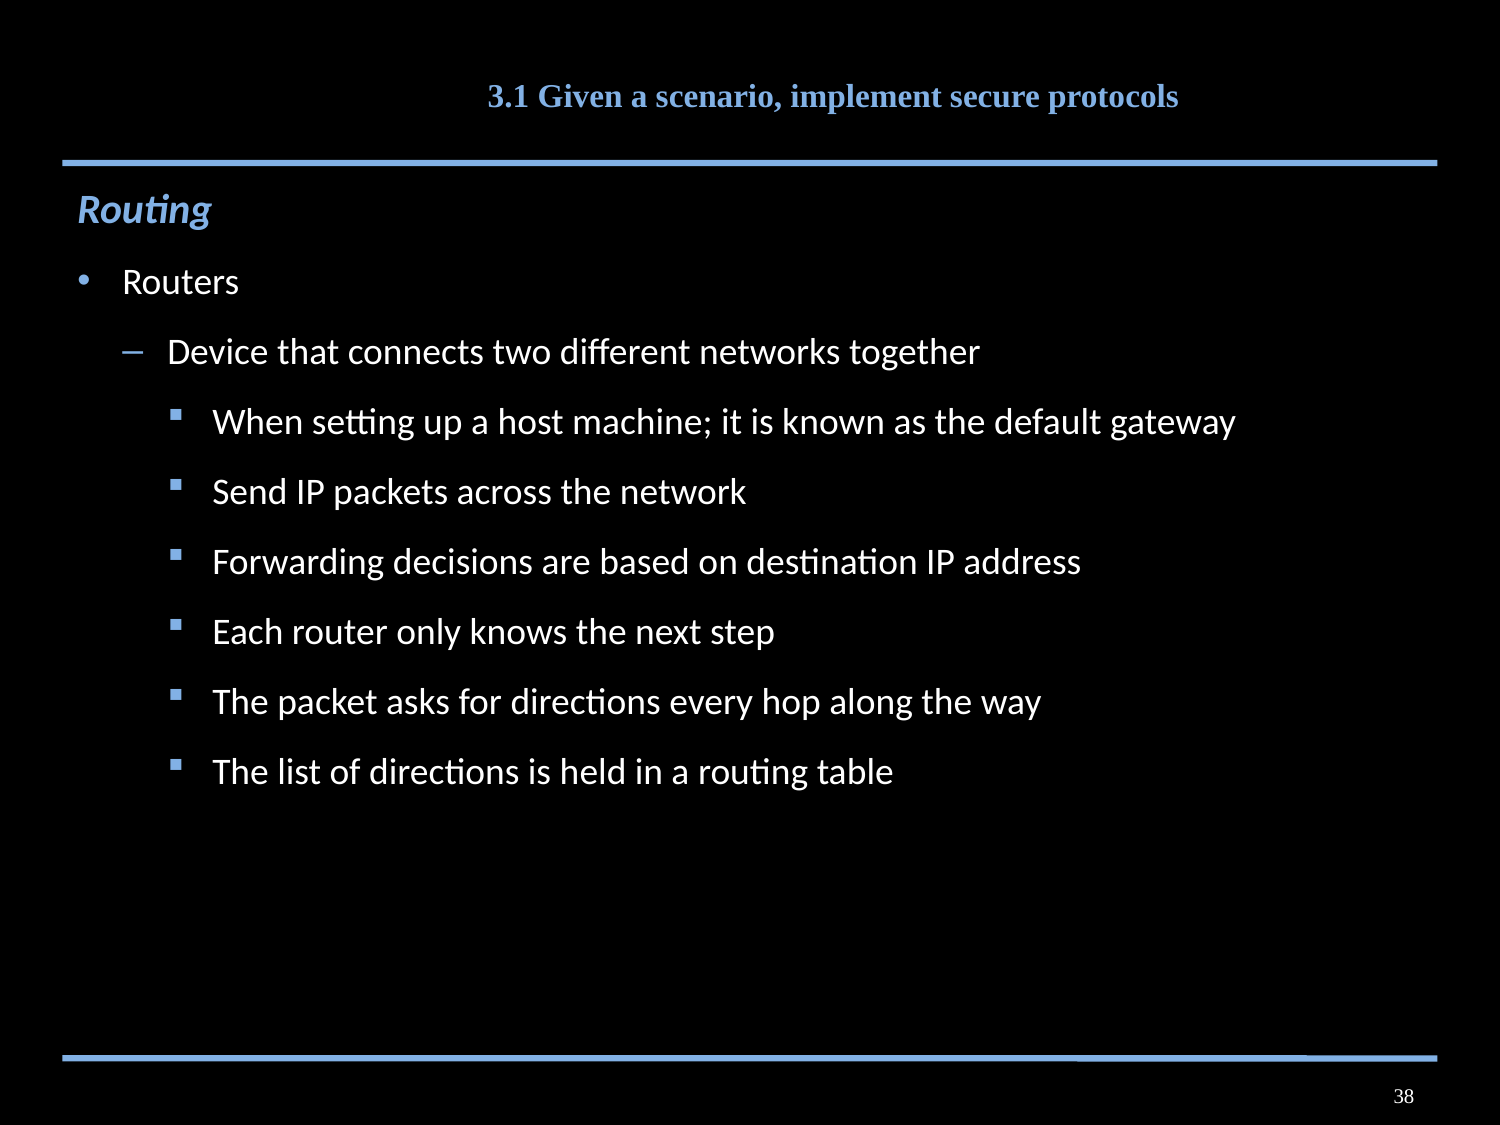

# 3.1 Given a scenario, implement secure protocols
Routing
Routers
Device that connects two different networks together
When setting up a host machine; it is known as the default gateway
Send IP packets across the network
Forwarding decisions are based on destination IP address
Each router only knows the next step
The packet asks for directions every hop along the way
The list of directions is held in a routing table
38